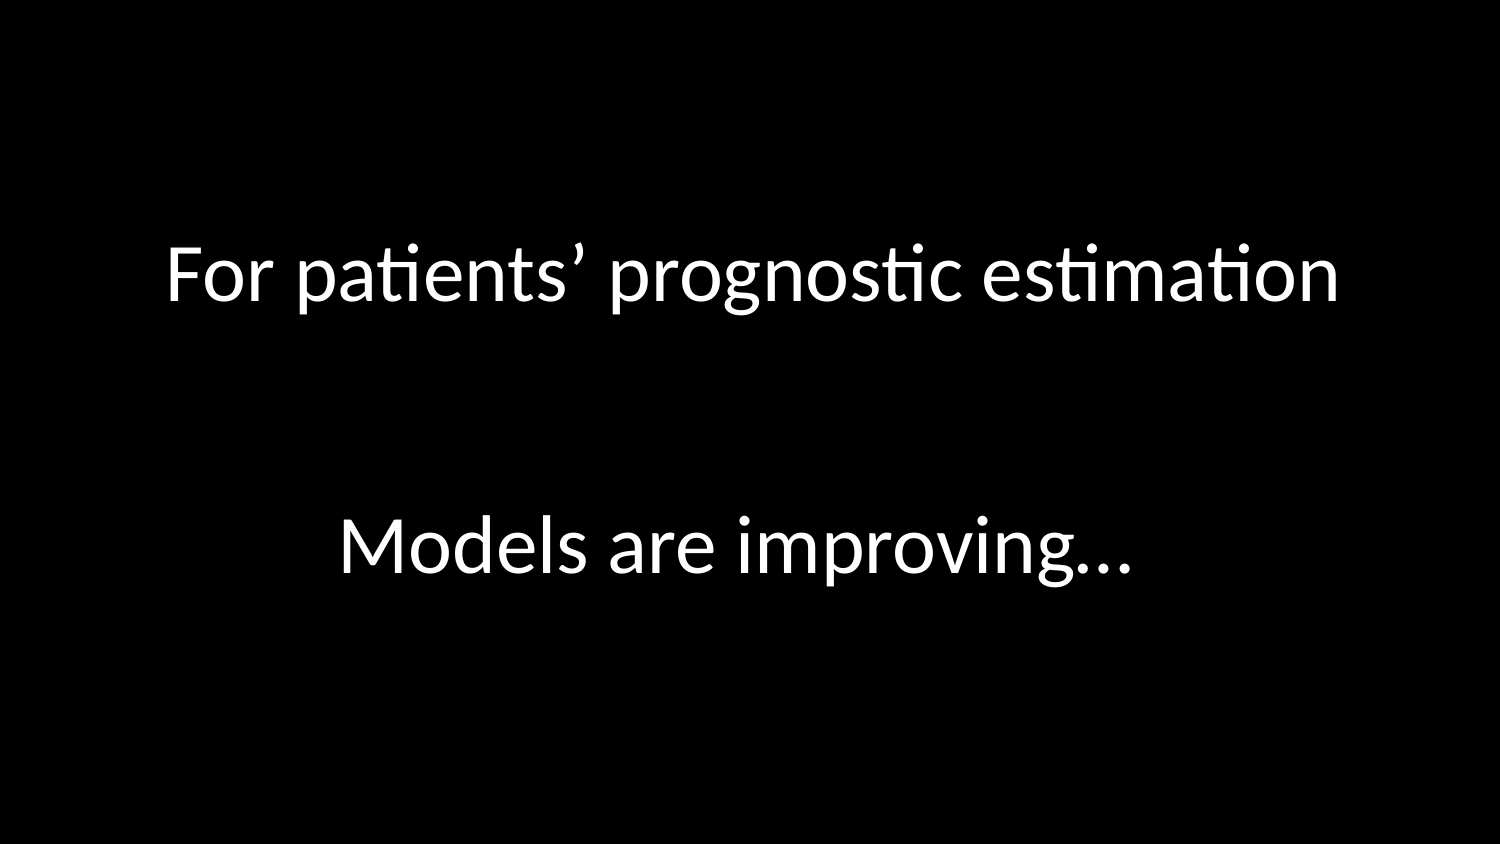

For patients’ prognostic estimation
Models are improving…